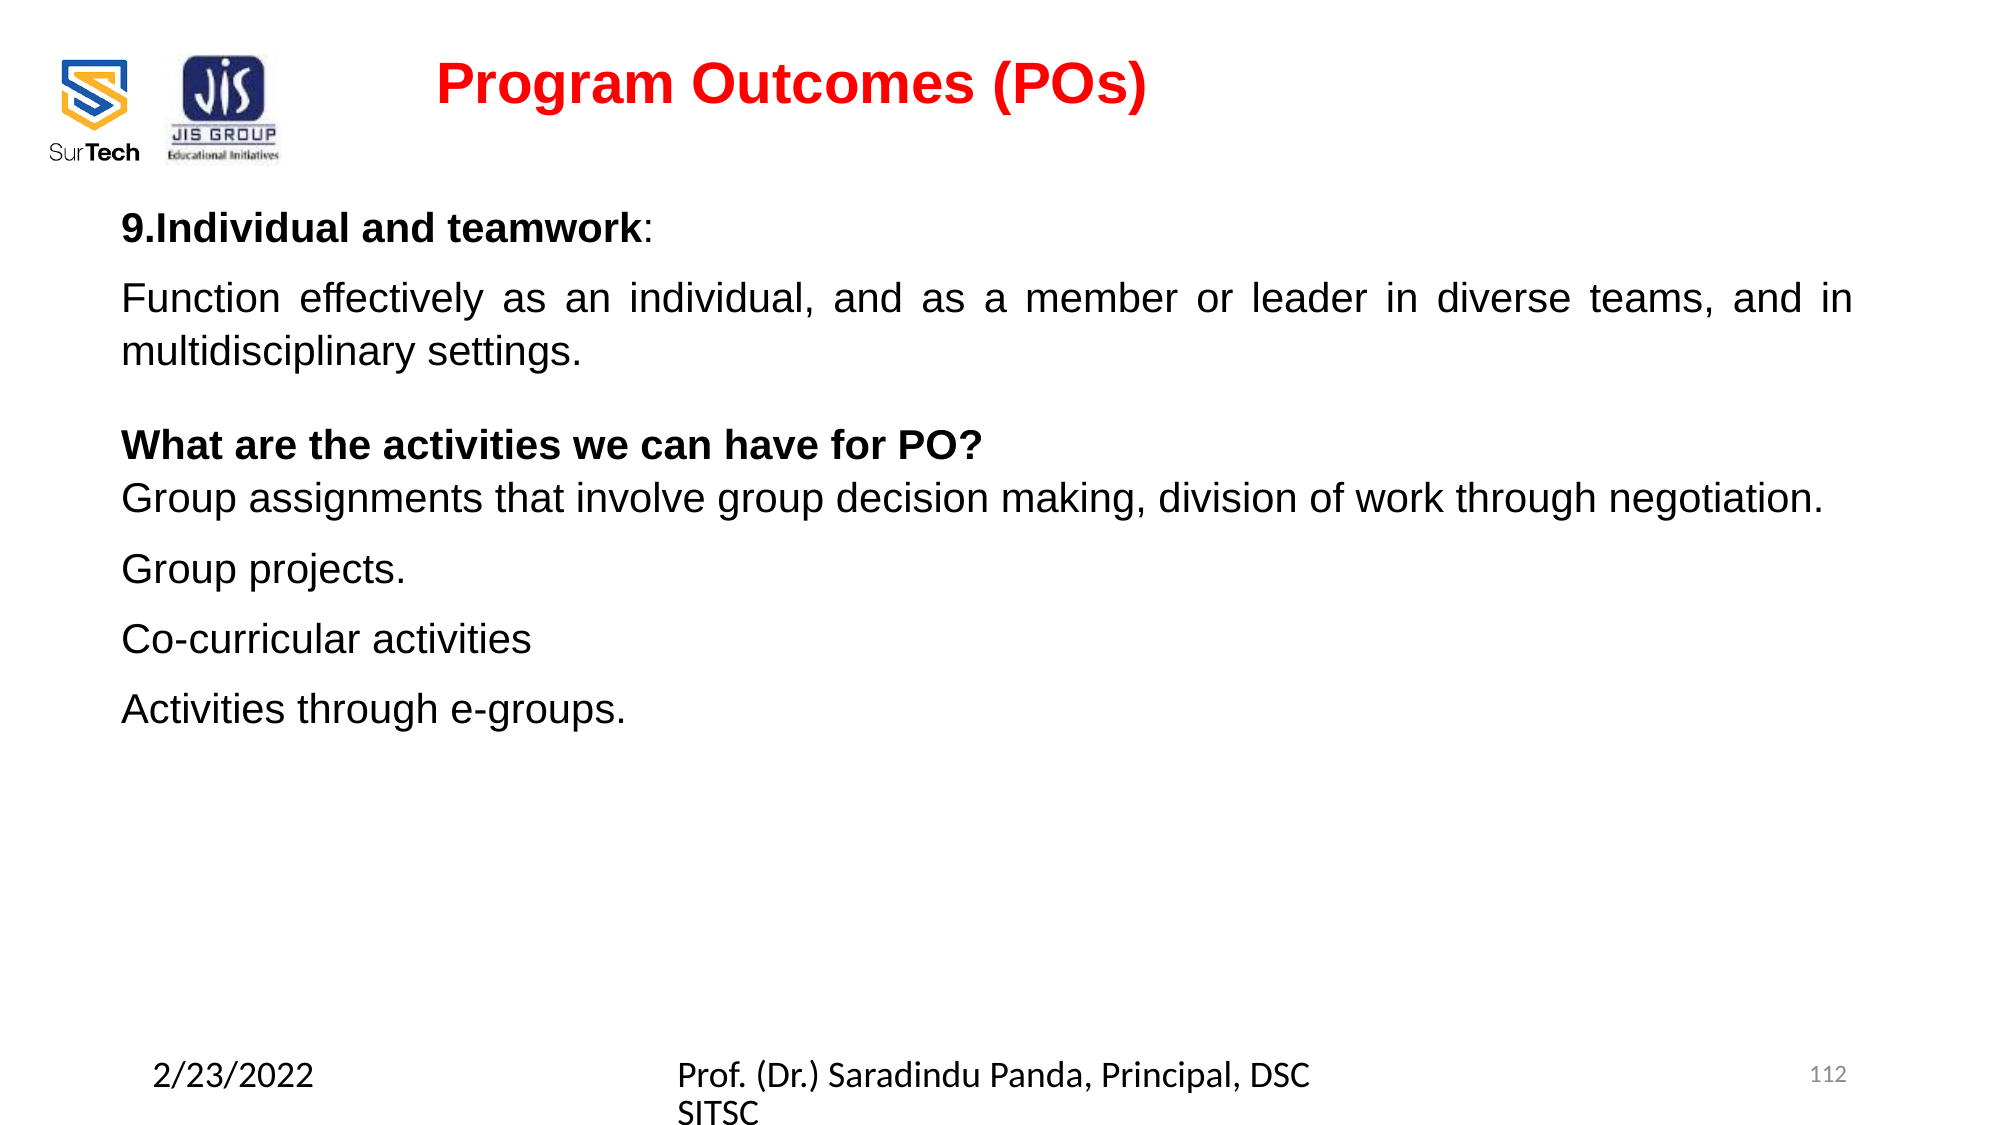

Program Outcomes (POs)
9.Individual and teamwork:
Function effectively as an individual, and as a member or leader in diverse teams, and in multidisciplinary settings.
What are the activities we can have for PO?
Group assignments that involve group decision making, division of work through negotiation.
Group projects.
Co-curricular activities
Activities through e-groups.
2/23/2022
Prof. (Dr.) Saradindu Panda, Principal, DSCSITSC
112